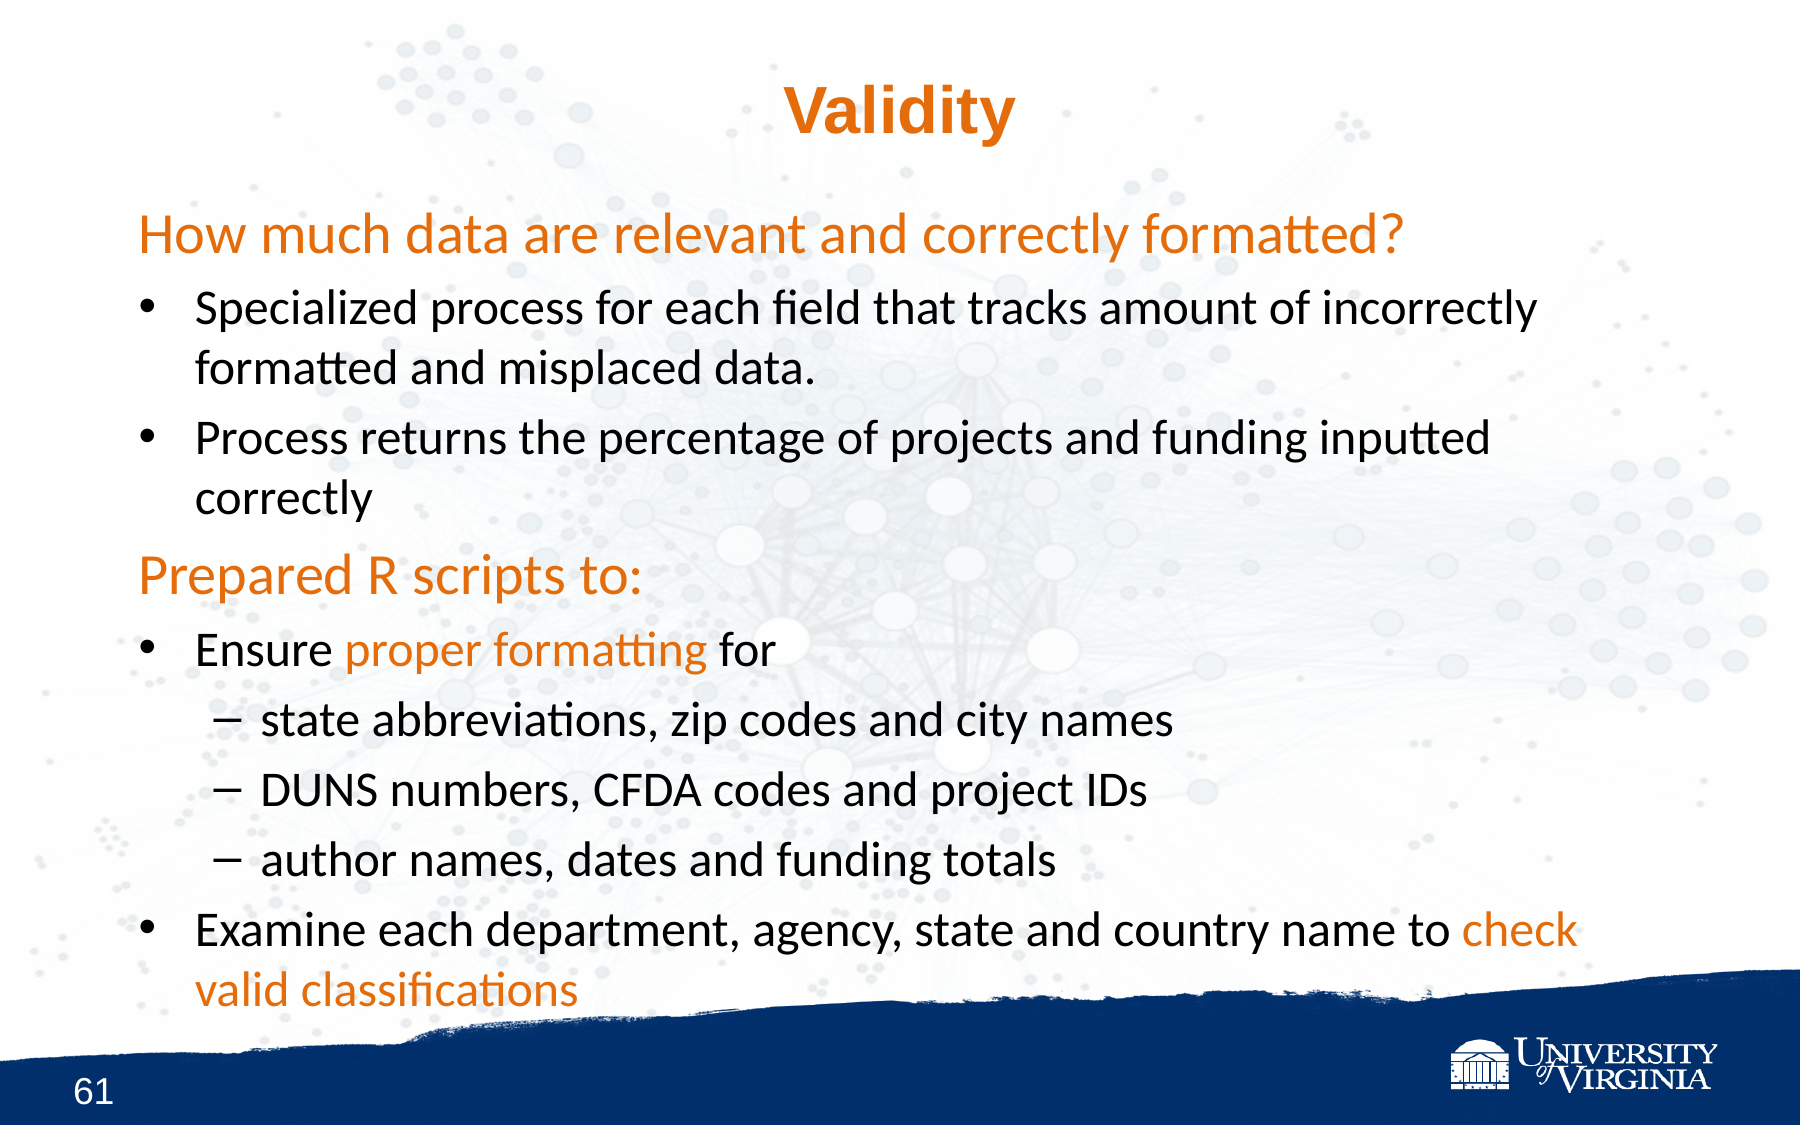

# Validity
How much data are relevant and correctly formatted?
Specialized process for each field that tracks amount of incorrectly formatted and misplaced data.
Process returns the percentage of projects and funding inputted correctly
Prepared R scripts to:
Ensure proper formatting for
state abbreviations, zip codes and city names
DUNS numbers, CFDA codes and project IDs
author names, dates and funding totals
Examine each department, agency, state and country name to check valid classifications
61